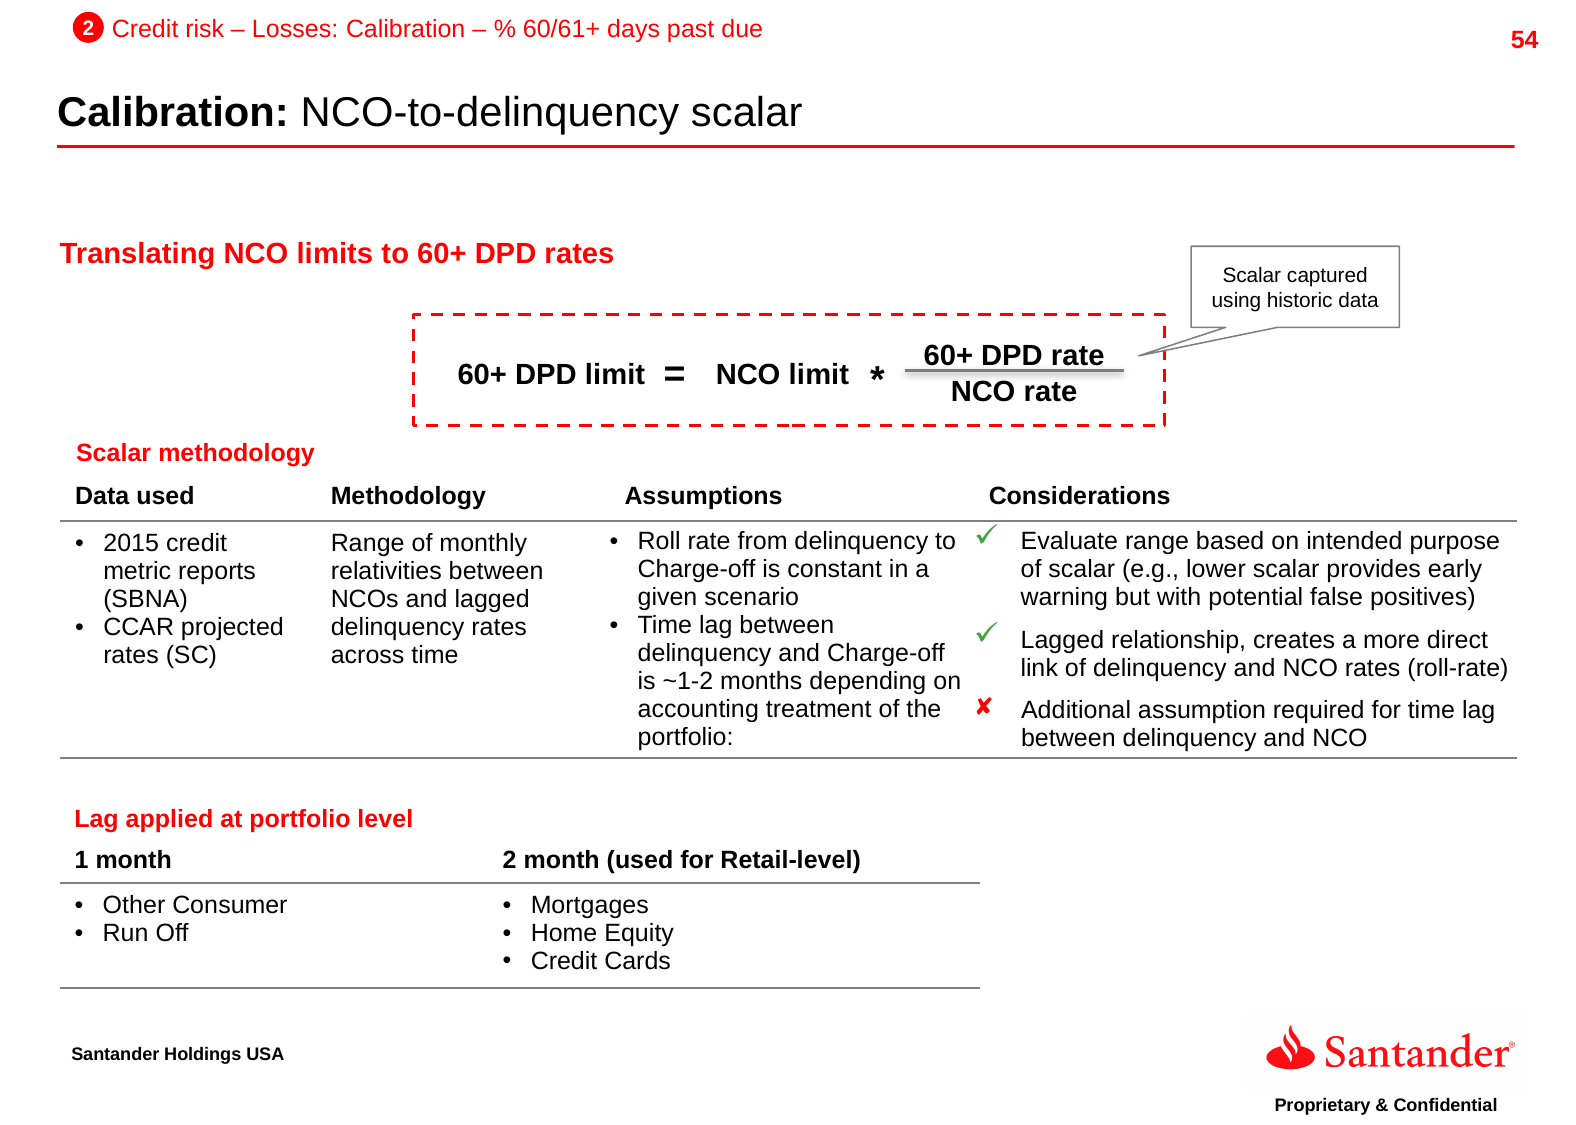

2
Credit risk – Losses: Calibration – % 60/61+ days past due
Calibration: NCO-to-delinquency scalar
Translating NCO limits to 60+ DPD rates
Scalar captured using historic data

60+ DPD rate
=
60+ DPD limit
*
NCO limit
NCO rate
Scalar methodology
| Data used | Methodology | Assumptions | Considerations |
| --- | --- | --- | --- |
| 2015 credit metric reports (SBNA) CCAR projected rates (SC) | Range of monthly relativities between NCOs and lagged delinquency rates across time | Roll rate from delinquency to Charge-off is constant in a given scenario Time lag between delinquency and Charge-off is ~1-2 months depending on accounting treatment of the portfolio: | Evaluate range based on intended purpose of scalar (e.g., lower scalar provides early warning but with potential false positives) Lagged relationship, creates a more direct link of delinquency and NCO rates (roll-rate) Additional assumption required for time lag between delinquency and NCO |
Lag applied at portfolio level
| 1 month | 2 month (used for Retail-level) |
| --- | --- |
| Other Consumer Run Off | Mortgages Home Equity Credit Cards |